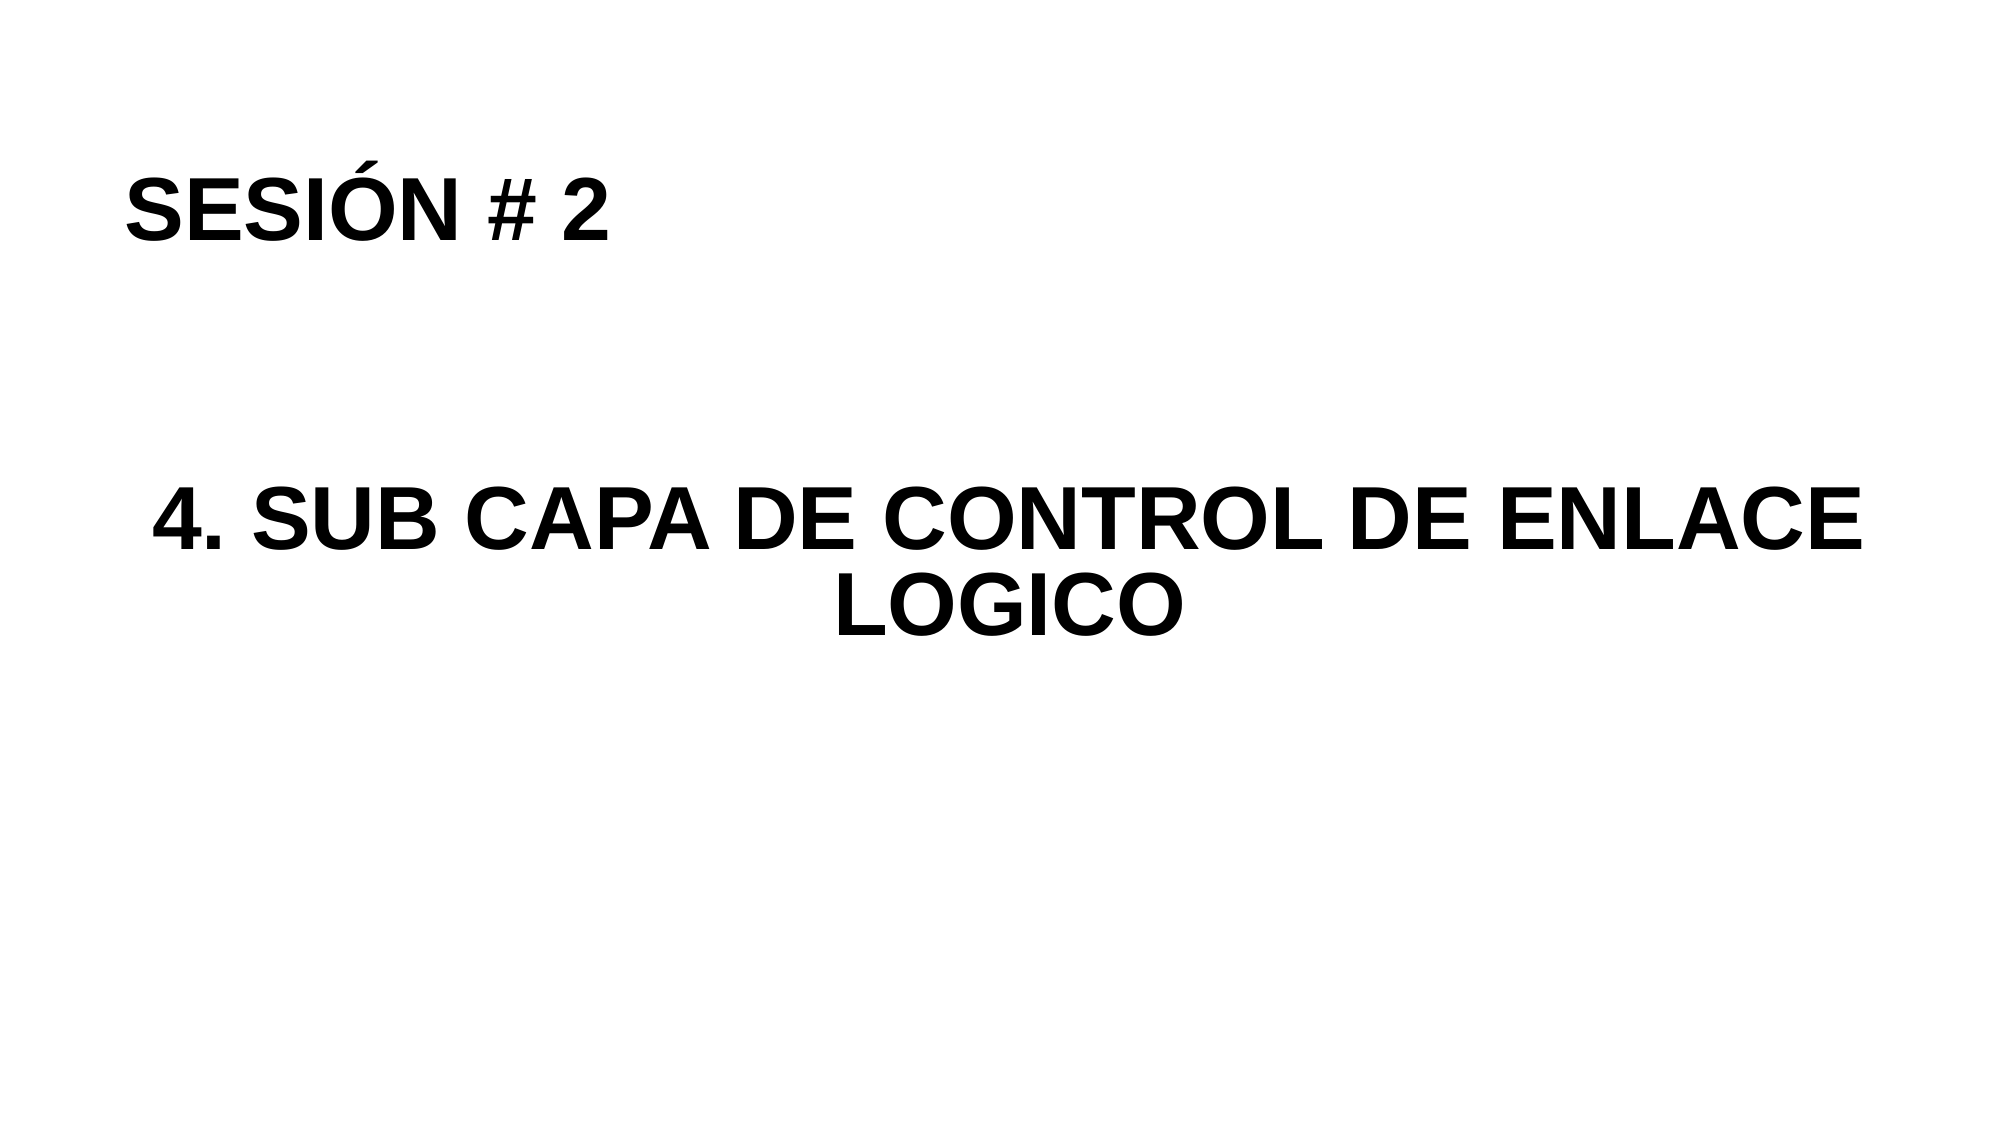

SESIÓN # 2
# 4. SUB CAPA DE CONTROL DE ENLACE LOGICO